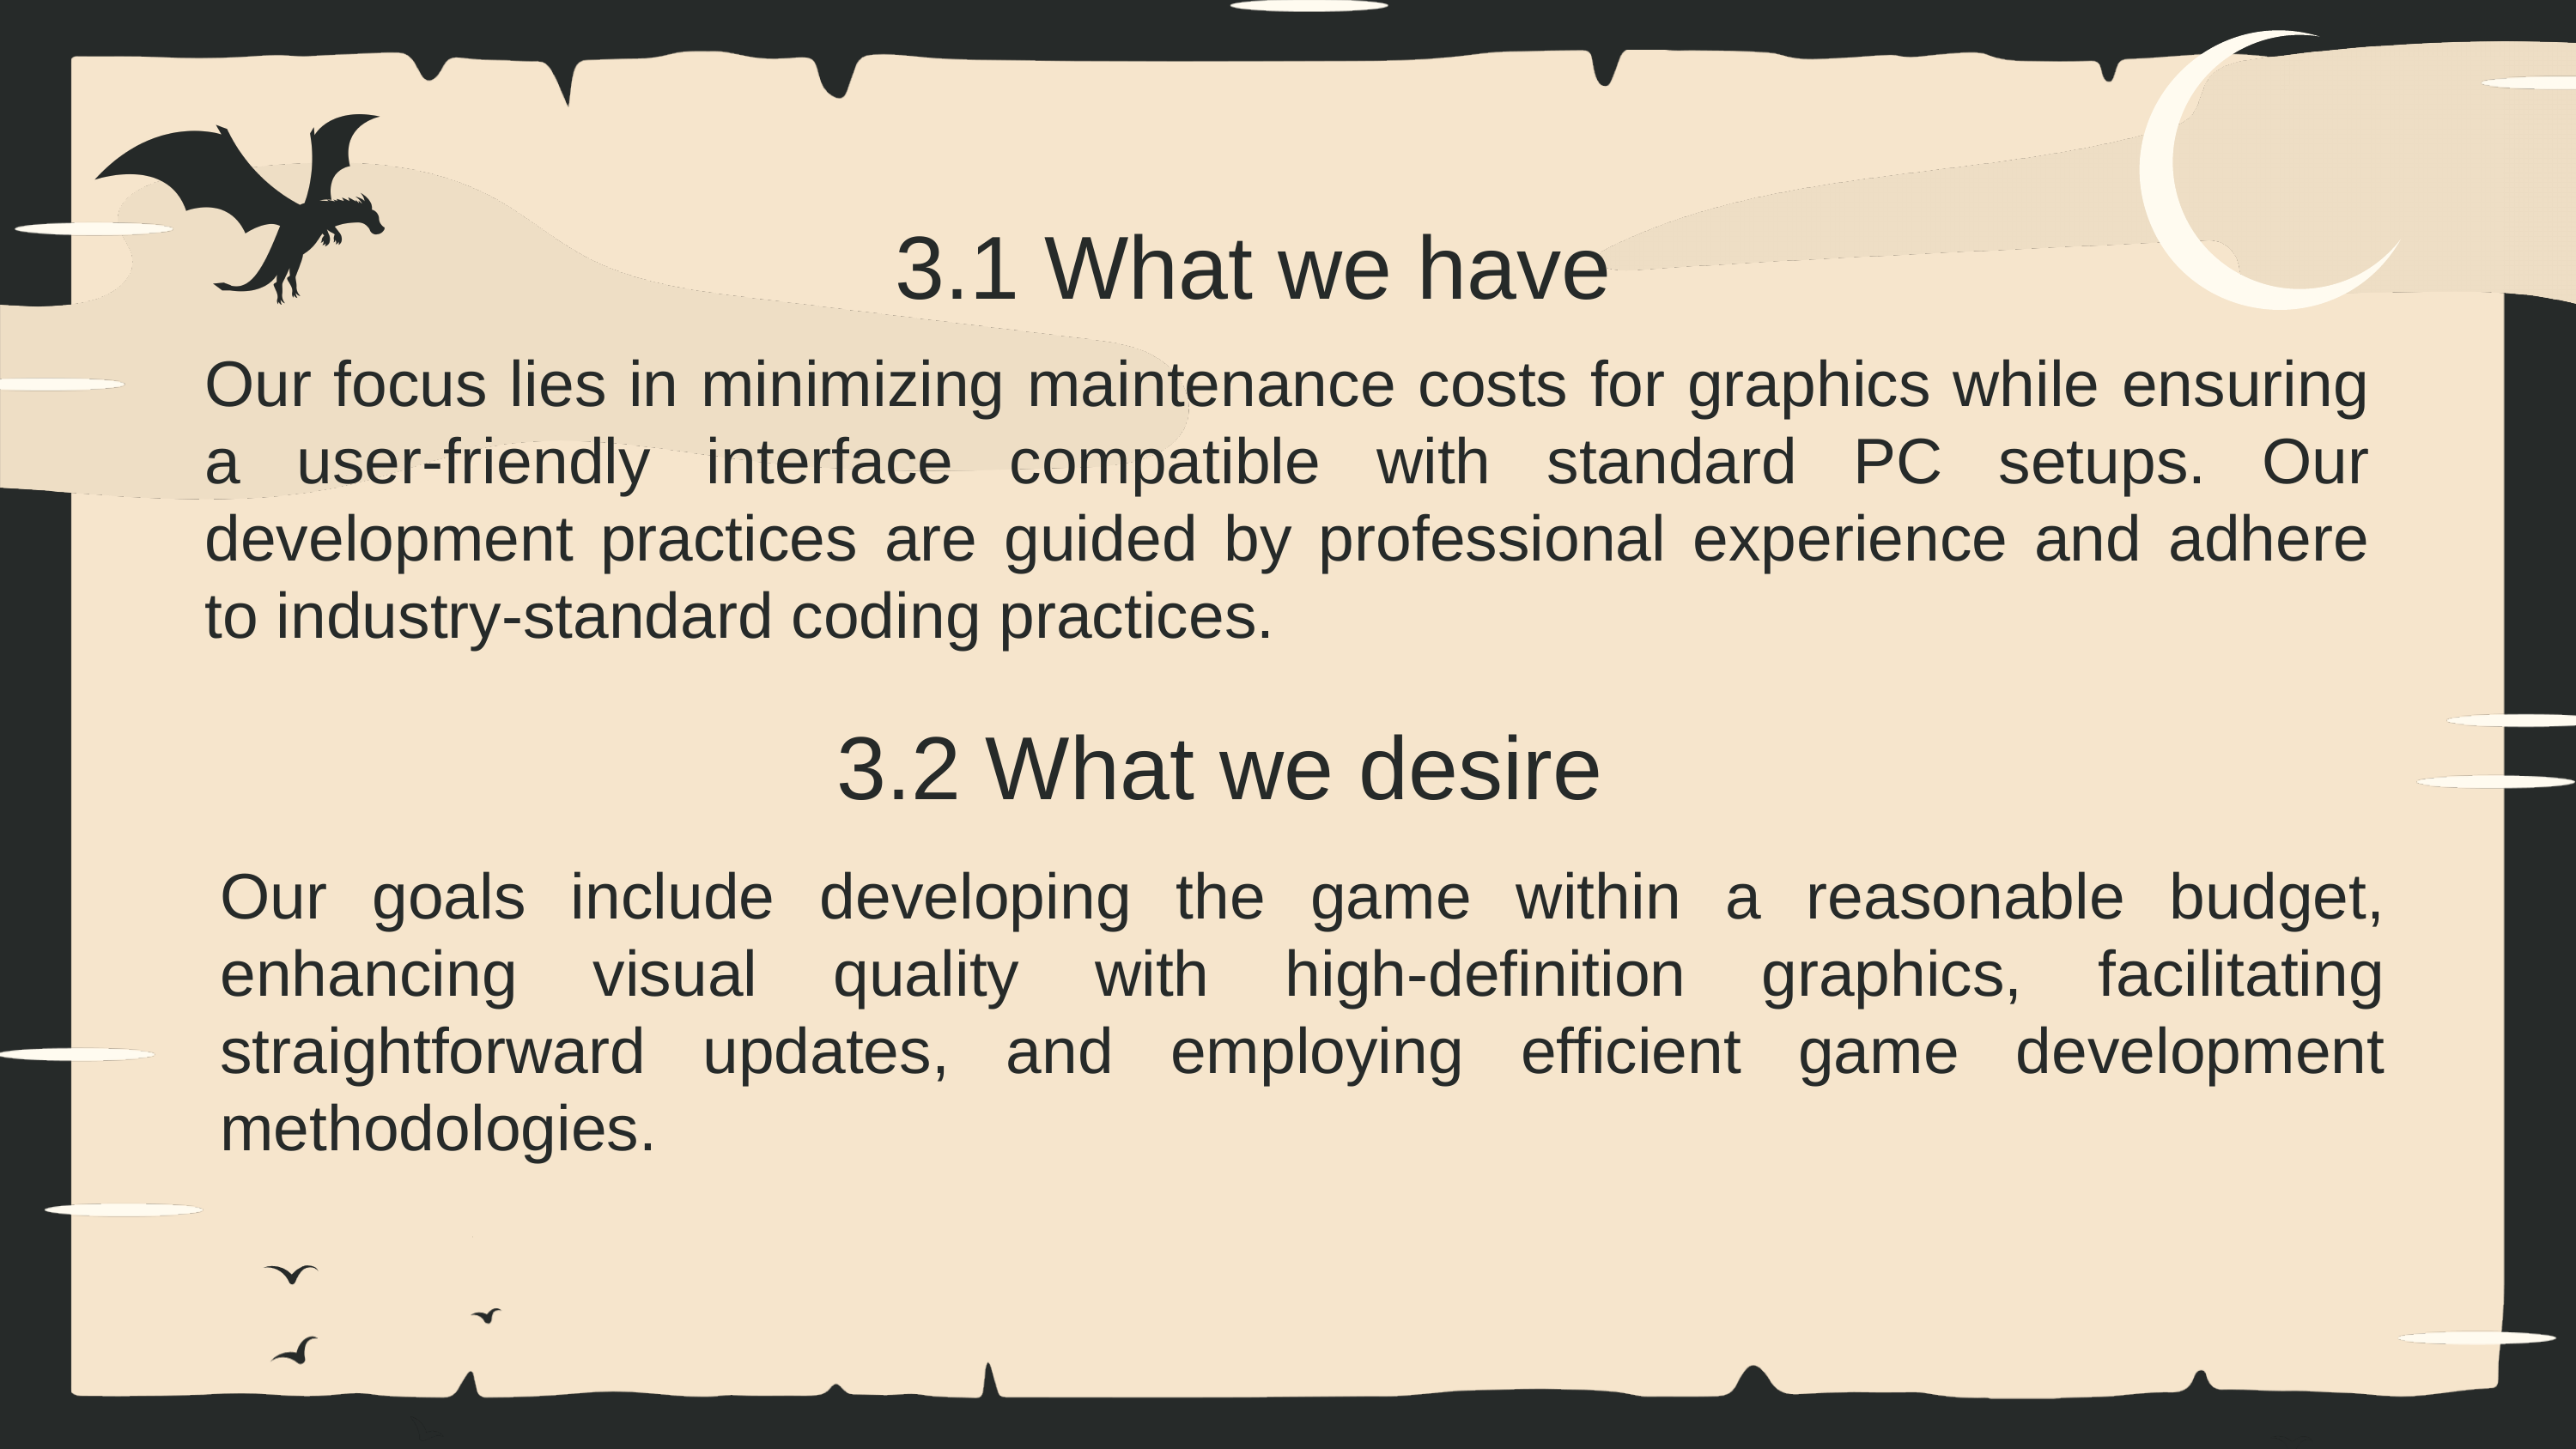

3.1 What we have
Our focus lies in minimizing maintenance costs for graphics while ensuring a user-friendly interface compatible with standard PC setups. Our development practices are guided by professional experience and adhere to industry-standard coding practices.
3.2 What we desire
Our goals include developing the game within a reasonable budget, enhancing visual quality with high-definition graphics, facilitating straightforward updates, and employing efficient game development methodologies.